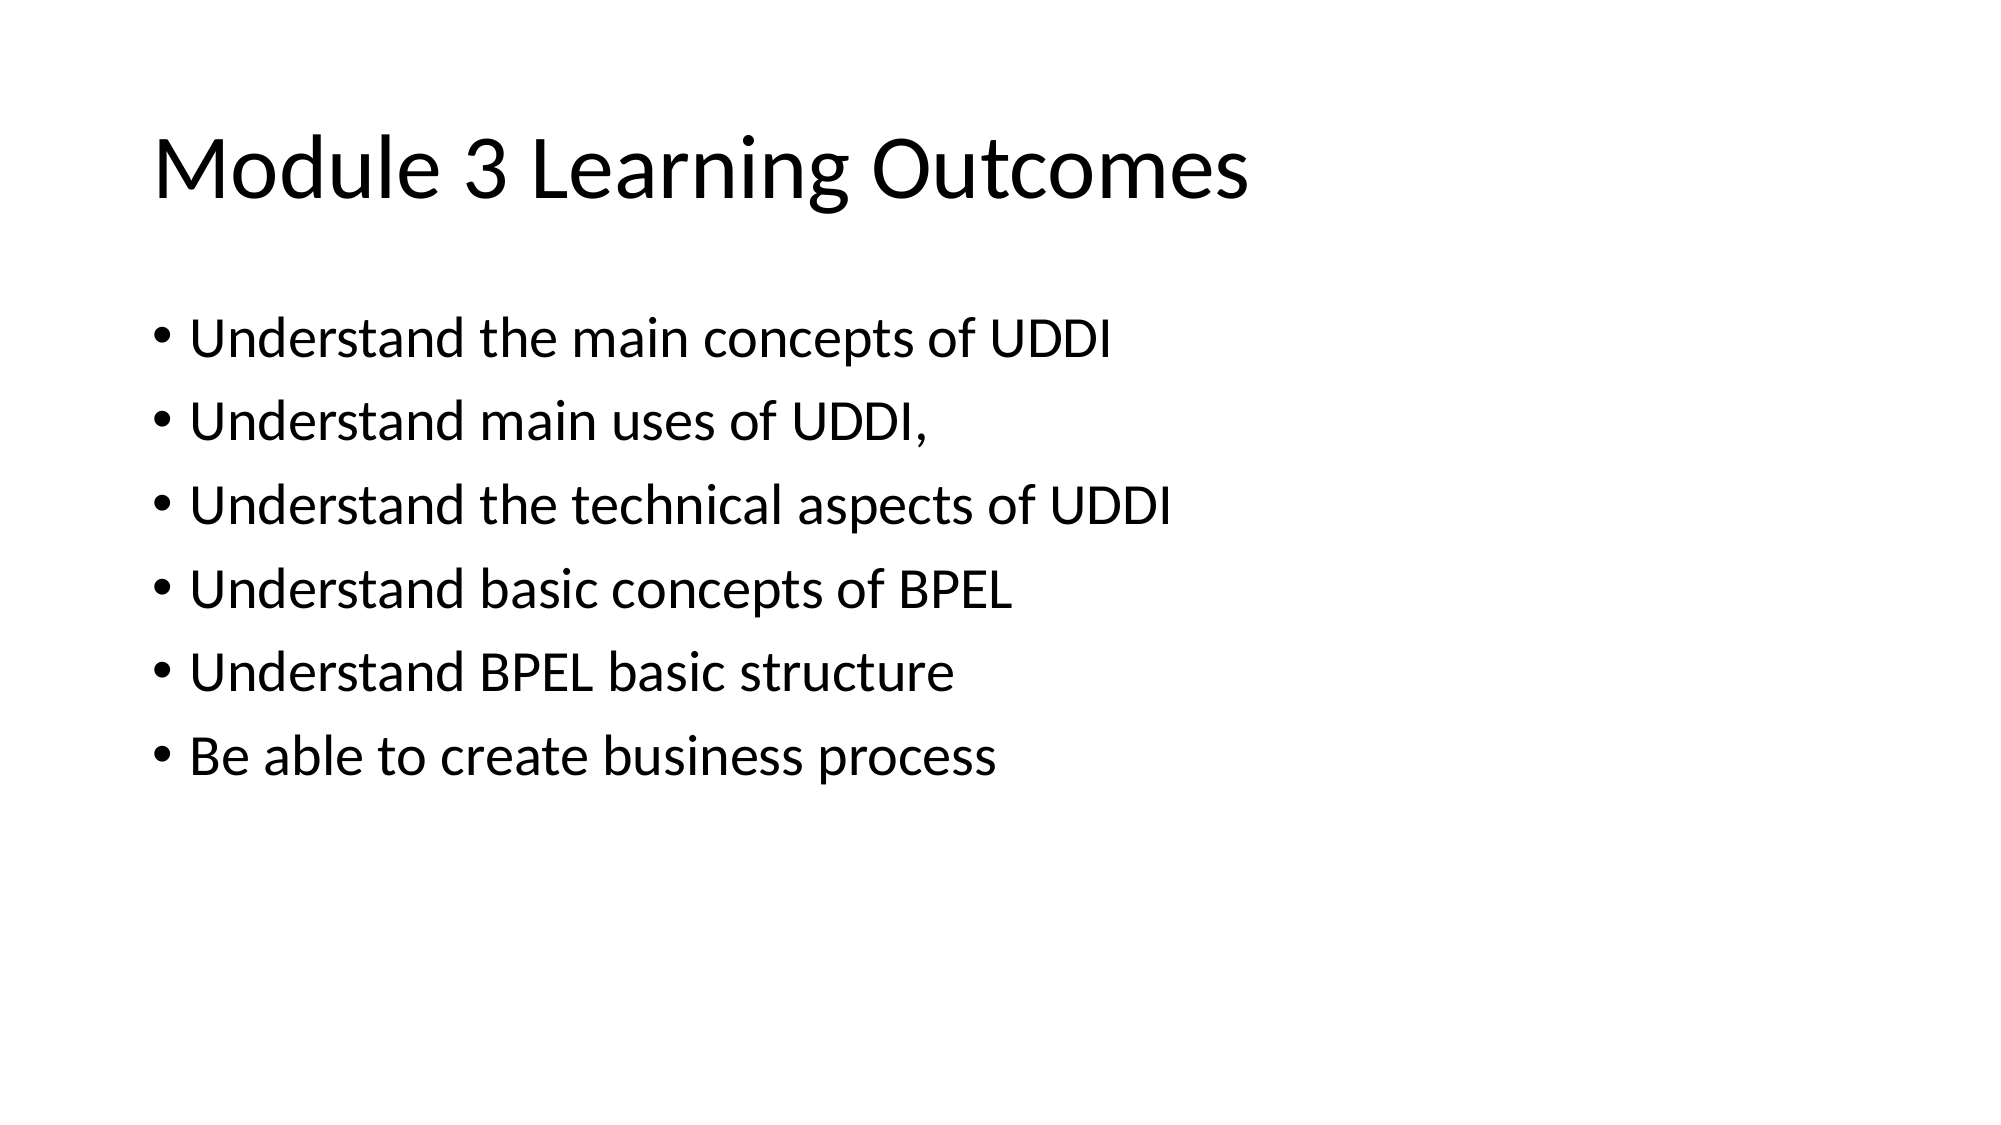

# Module 3 Learning Outcomes
Understand the main concepts of UDDI﻿﻿﻿
Understand main uses of UDDI,﻿﻿﻿﻿
Understand the technical aspects of UDDI﻿﻿﻿﻿
Understand basic concepts of BPEL
Understand BPEL basic structure
Be able to create business process